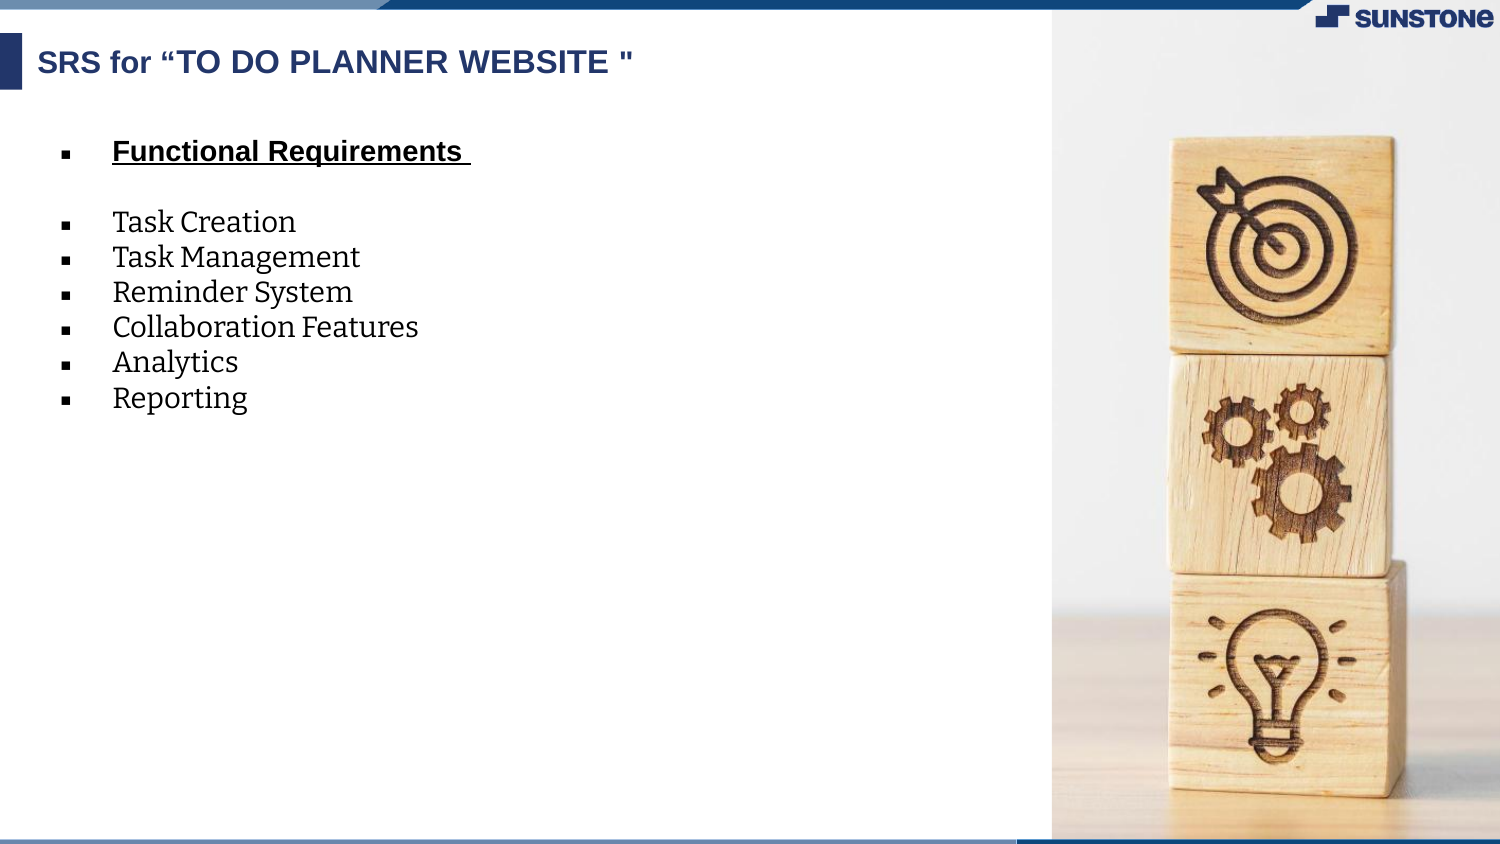

# SRS for “TO DO PLANNER WEBSITE "
Functional Requirements
Task Creation
Task Management
Reminder System
Collaboration Features
Analytics
Reporting